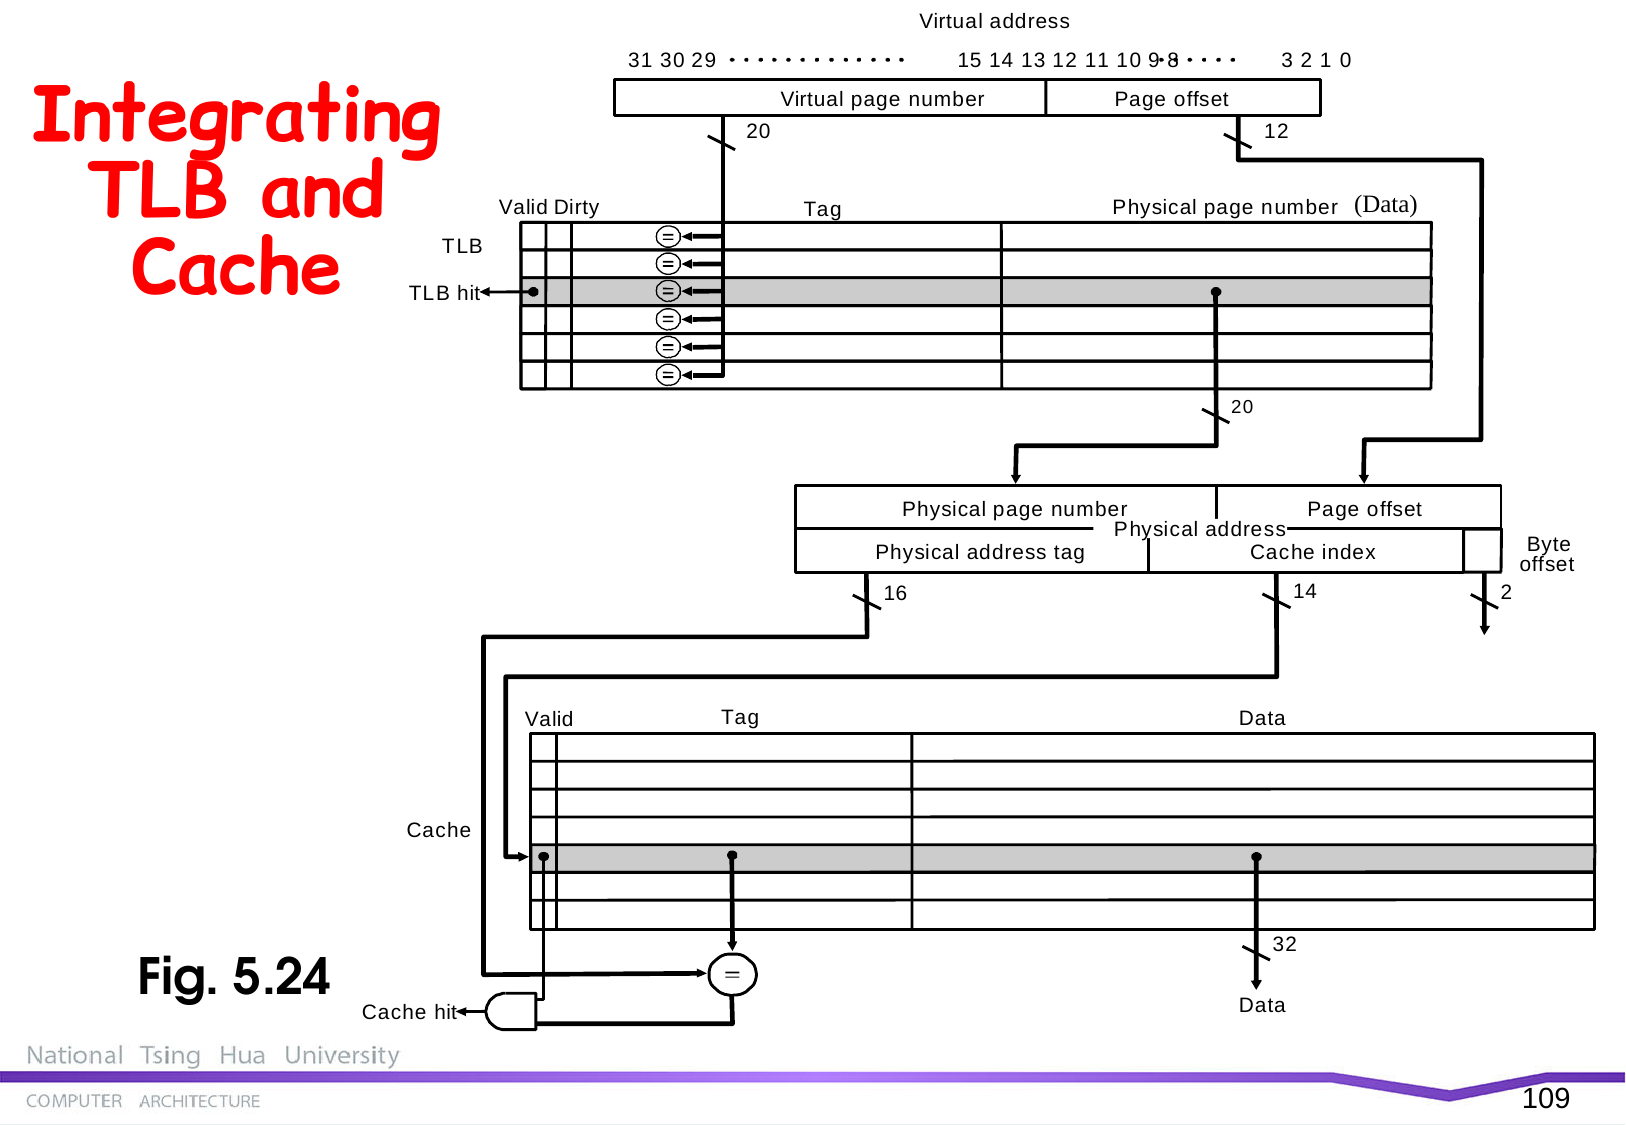

V
i
r
t
u
a
l

a
d
d
r
e
s
s

V
i
r
t
u
a
l

p
a
g
e

n
u
m
b
e
r
P
a
g
e

o
f
f
s
e
t

2
0
1
2

V
a
l
i
d
D
i
P
h
y
s
i
c
a
l

p
a
g
e

n
u
m
b
e
r

2
0

P
a
g
e

o
f
f
s
e
t
B
y
t
e

C
a
c
h
e

i
n
d
e
x
o
f
f
s
e
t

1
4
2
1
6

T
a
g
D
a
t
a
V
a
l
i
d

C
a
c
h
e

3
2

D
a
t
a

C
a
c
h
e

h
i
t

3
1

3
0

2
9

1
5

1
4

1
3

1
2

1
1

1
0

9

8

3

2

1

0

r
t
y
T
a
g

T
L
B

T
L
B

h
i
t

P
h
y
s
i
c
a
l

p
a
g
e

n
u
m
b
e
r
P
h
y
s
i
c
a
l

a
d
d
r
e
s
s

P
h
y
s
i
c
a
l

a
d
d
r
e
s
s

t
a
g
Integrating TLB and Cache
(Data)
Fig. 5.24
109